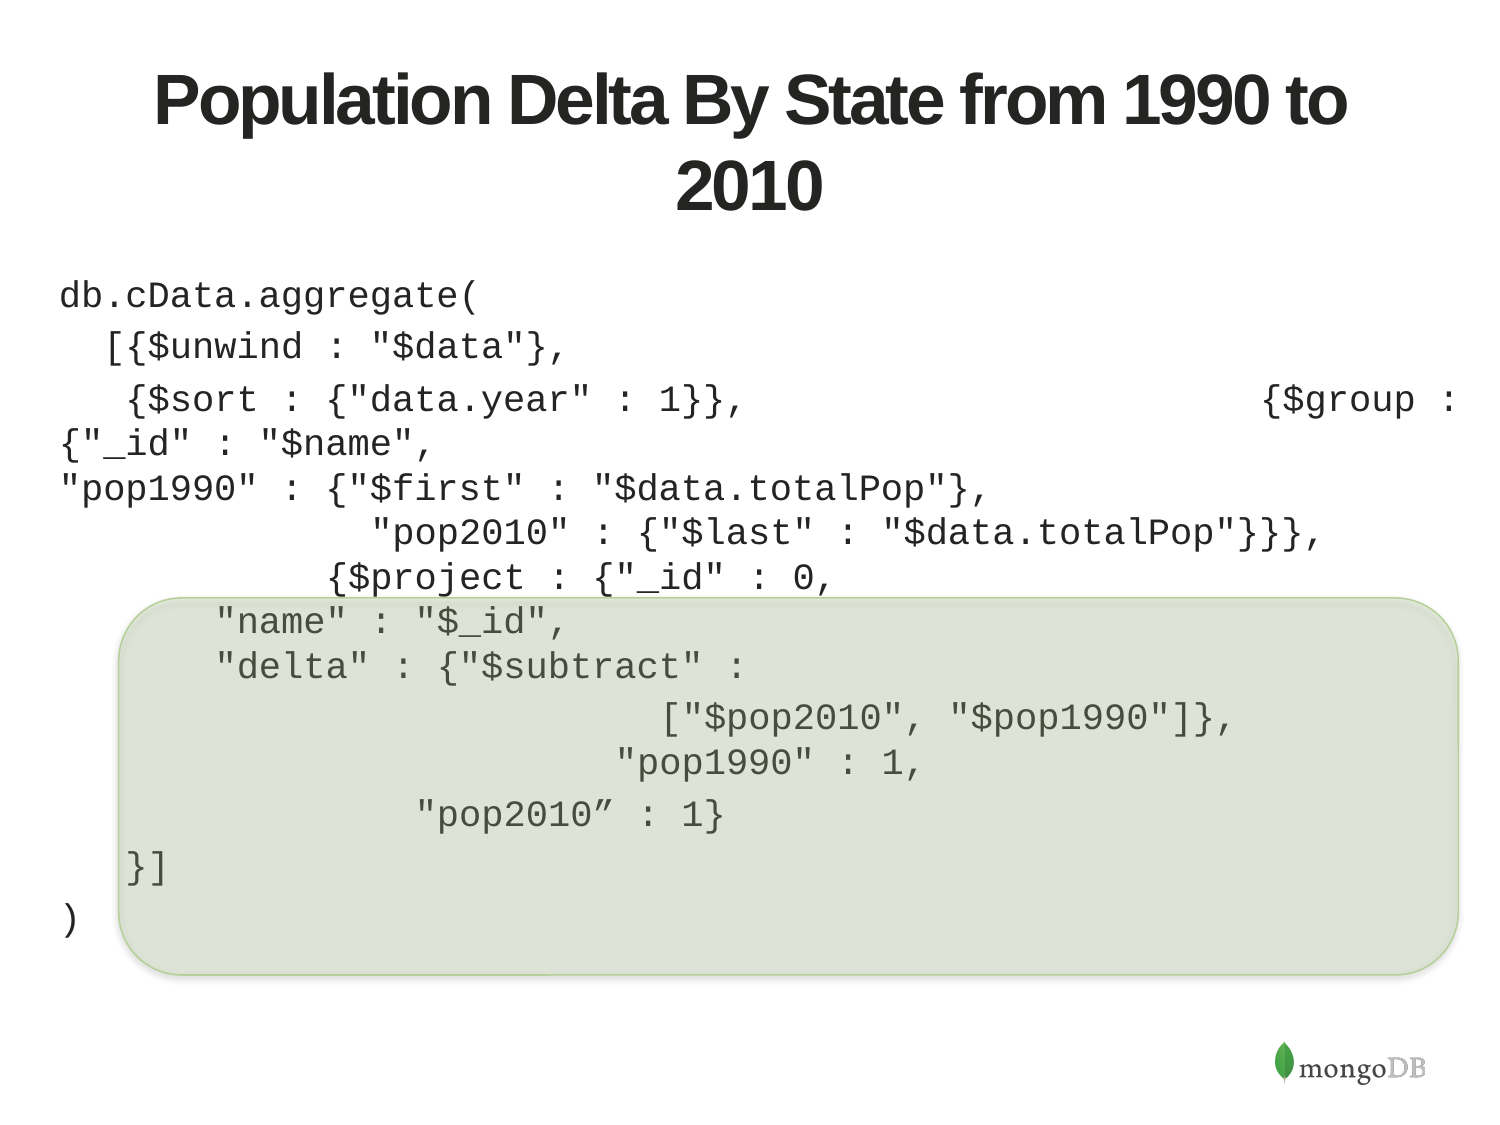

# Population Delta By State from 1990 to 2010
db.cData.aggregate(
  [{$unwind : "$data"},
   {$sort : {"data.year" : 1}},                    	{$group : {"_id" : "$name",                               				  "pop1990" : {"$first" : "$data.totalPop"},                               				  "pop2010" : {"$last" : "$data.totalPop"}}},                    	{$project : {"_id" : 0,                                 					 "name" : "$_id",                                 					 "delta" : {"$subtract" :
                           ["$pop2010", "$pop1990"]},                                 					 "pop1990" : 1,
                "pop2010” : 1}
   }]
)